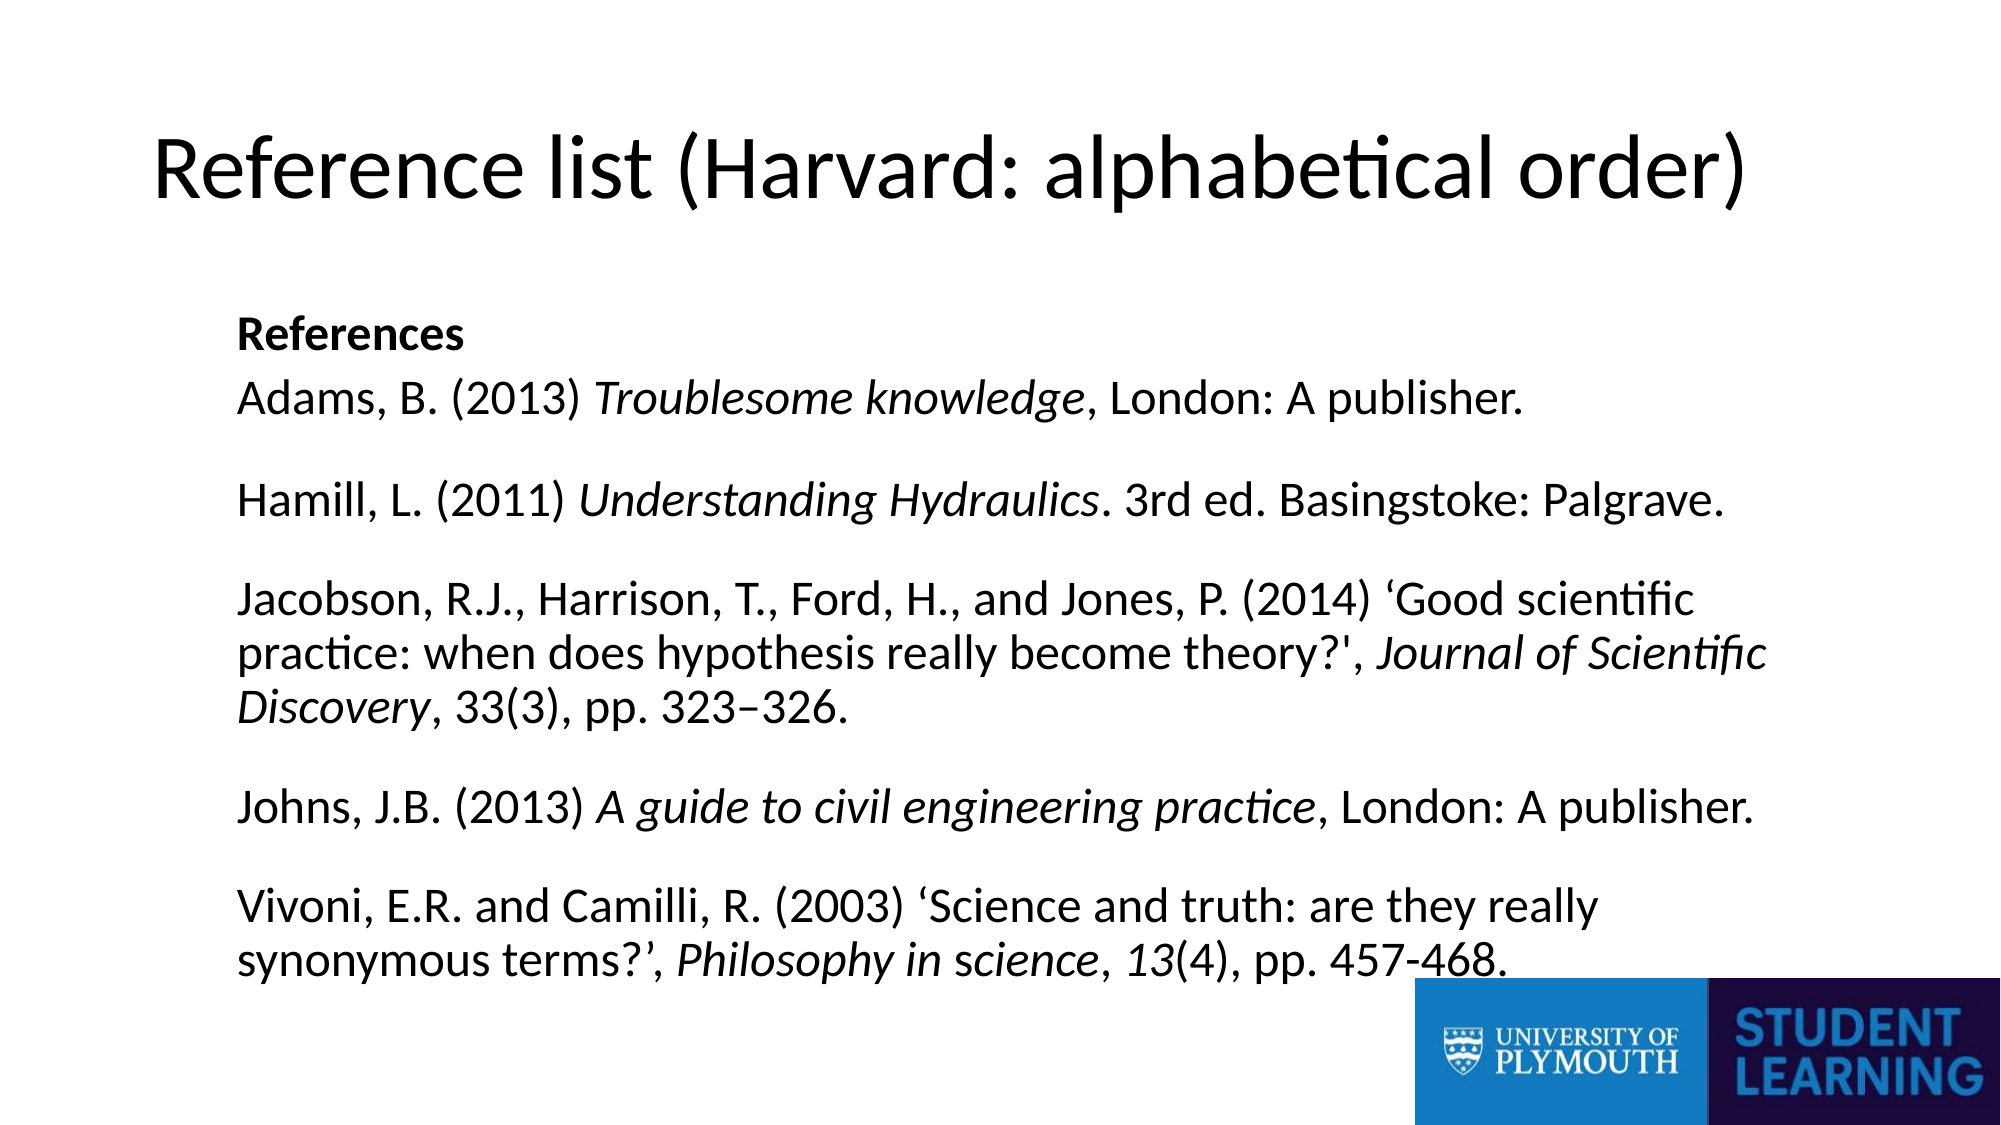

# Reference list (Harvard: alphabetical order)
References
Adams, B. (2013) Troublesome knowledge, London: A publisher.

Hamill, L. (2011) Understanding Hydraulics. 3rd ed. Basingstoke: Palgrave.

Jacobson, R.J., Harrison, T., Ford, H., and Jones, P. (2014) ‘Good scientific practice: when does hypothesis really become theory?', Journal of Scientific Discovery, 33(3), pp. 323–326.

Johns, J.B. (2013) A guide to civil engineering practice, London: A publisher.

Vivoni, E.R. and Camilli, R. (2003) ‘Science and truth: are they really synonymous terms?’, Philosophy in science, 13(4), pp. 457-468.